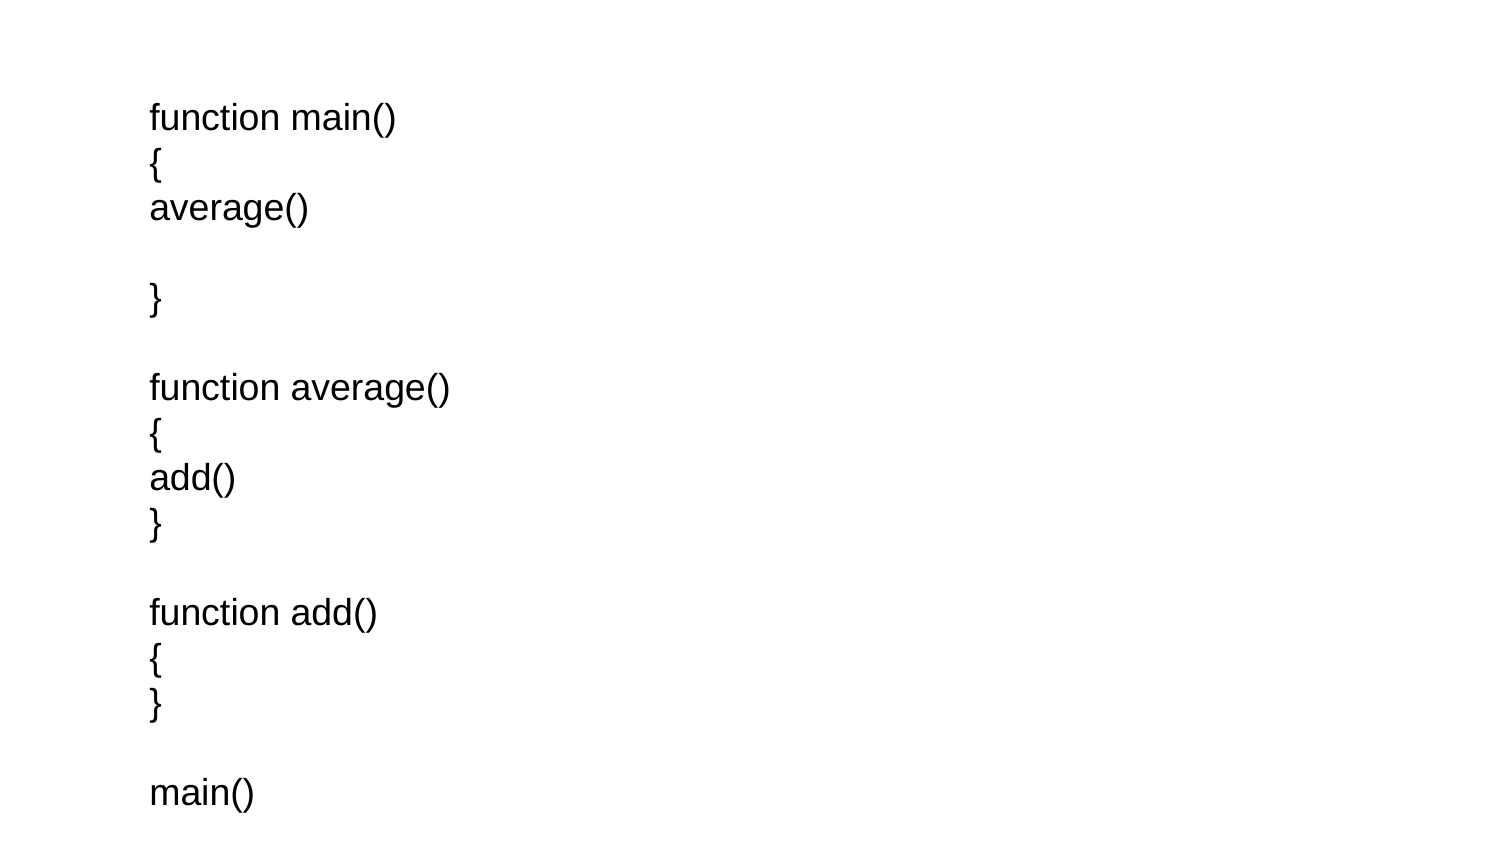

function main()
{
average()

}

function average()
{
add()
}

function add()
{
}

main()